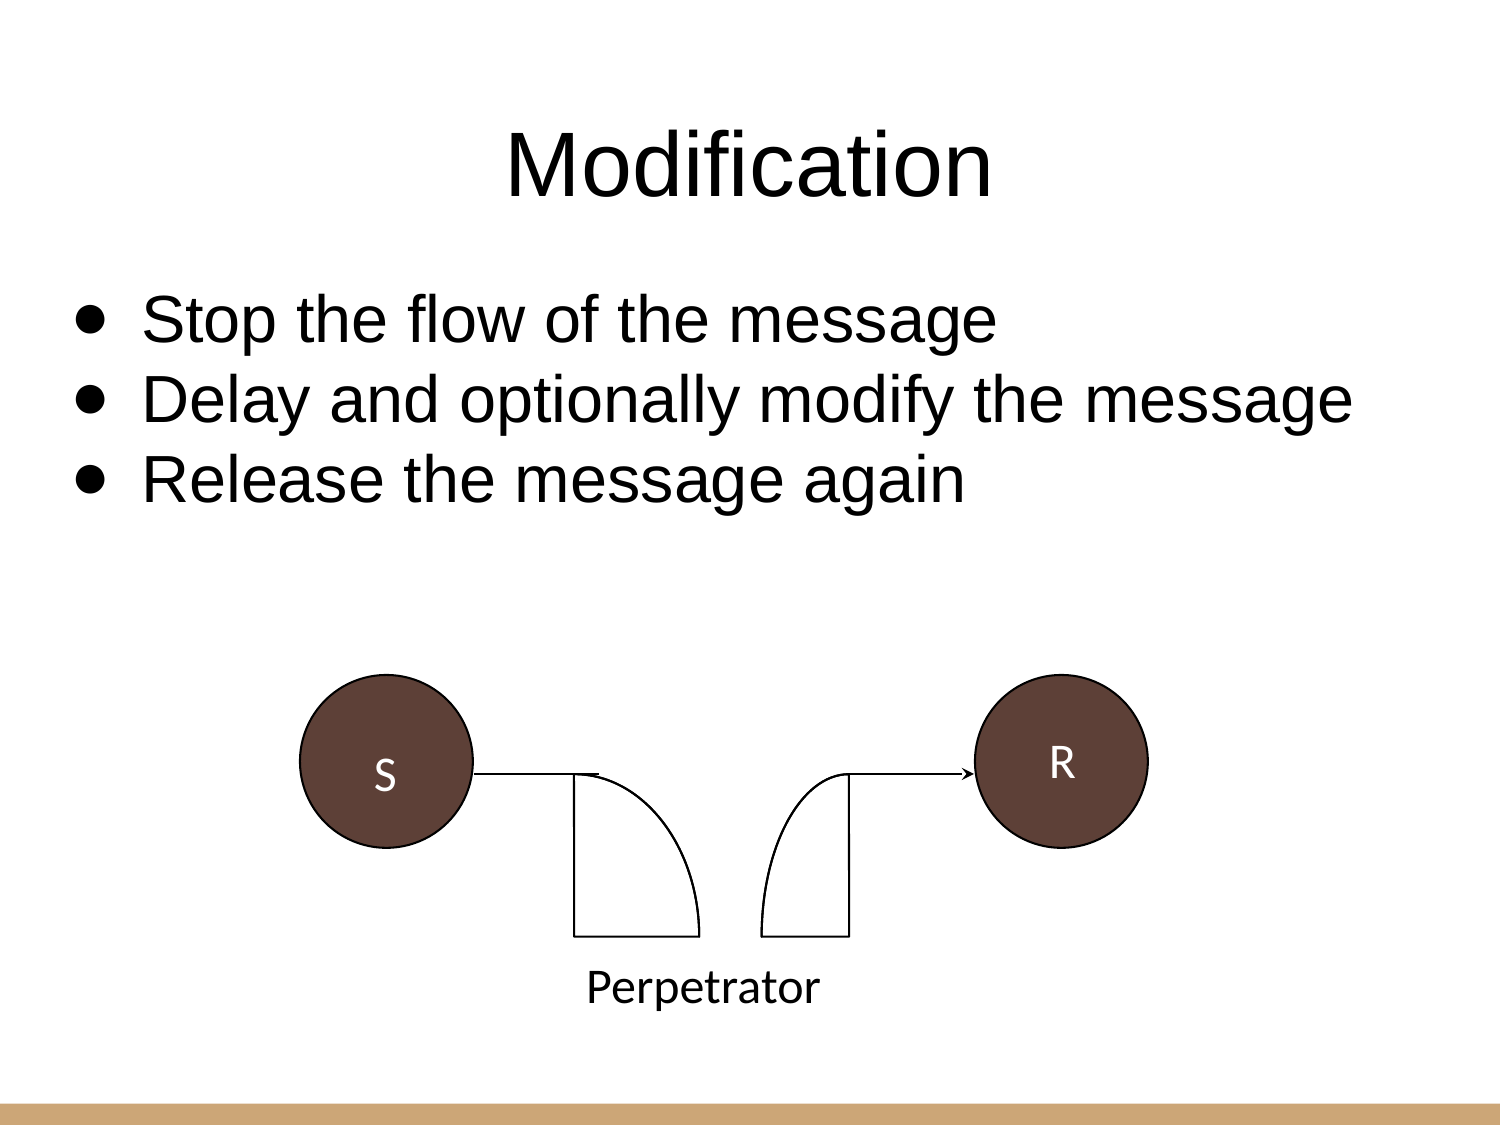

# Modification
Stop the flow of the message
Delay and optionally modify the message
Release the message again

R
S

Perpetrator